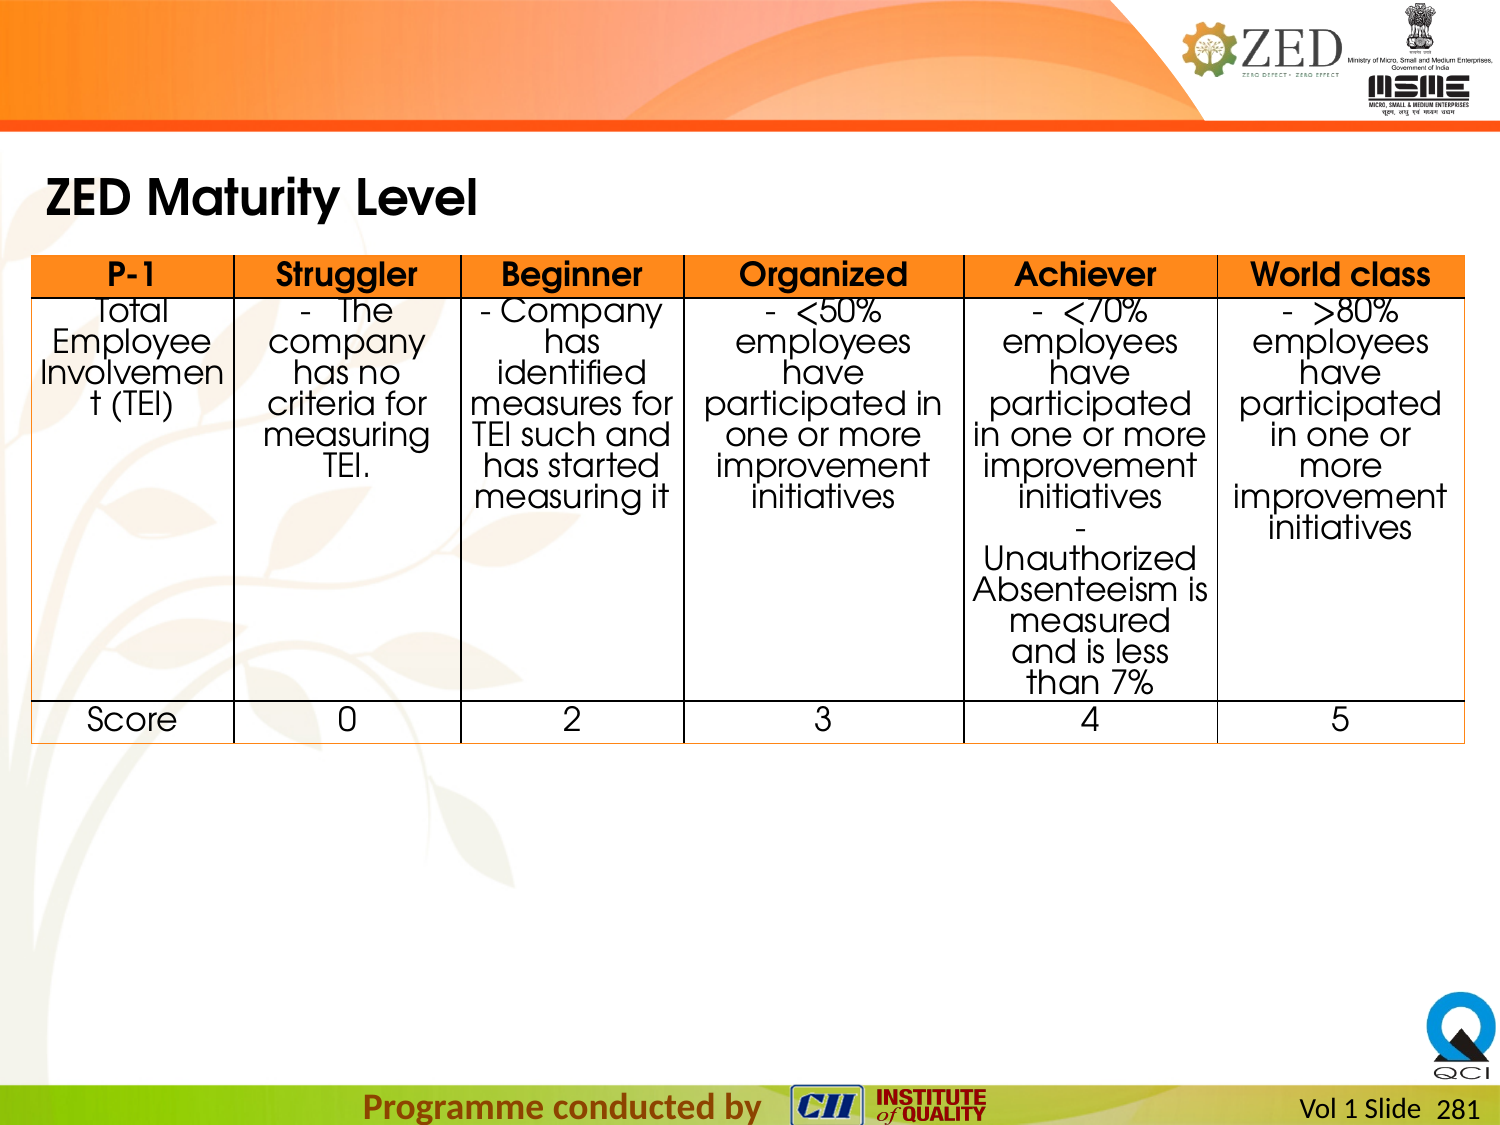

ZED Maturity Level
| P-1 | Struggler | Beginner | Organized | Achiever | World class |
| --- | --- | --- | --- | --- | --- |
| Total Employee Involvement (TEI) | -   The company has no criteria for measuring TEI. | - Company has identified measures for TEI such and has started measuring it | -  <50% employees have participated in one or more improvement initiatives | - <70% employees have participated in one or more improvement initiatives -   Unauthorized Absenteeism is measured and is less than 7% | - >80% employees have participated in one or more improvement initiatives |
| Score | 0 | 2 | 3 | 4 | 5 |